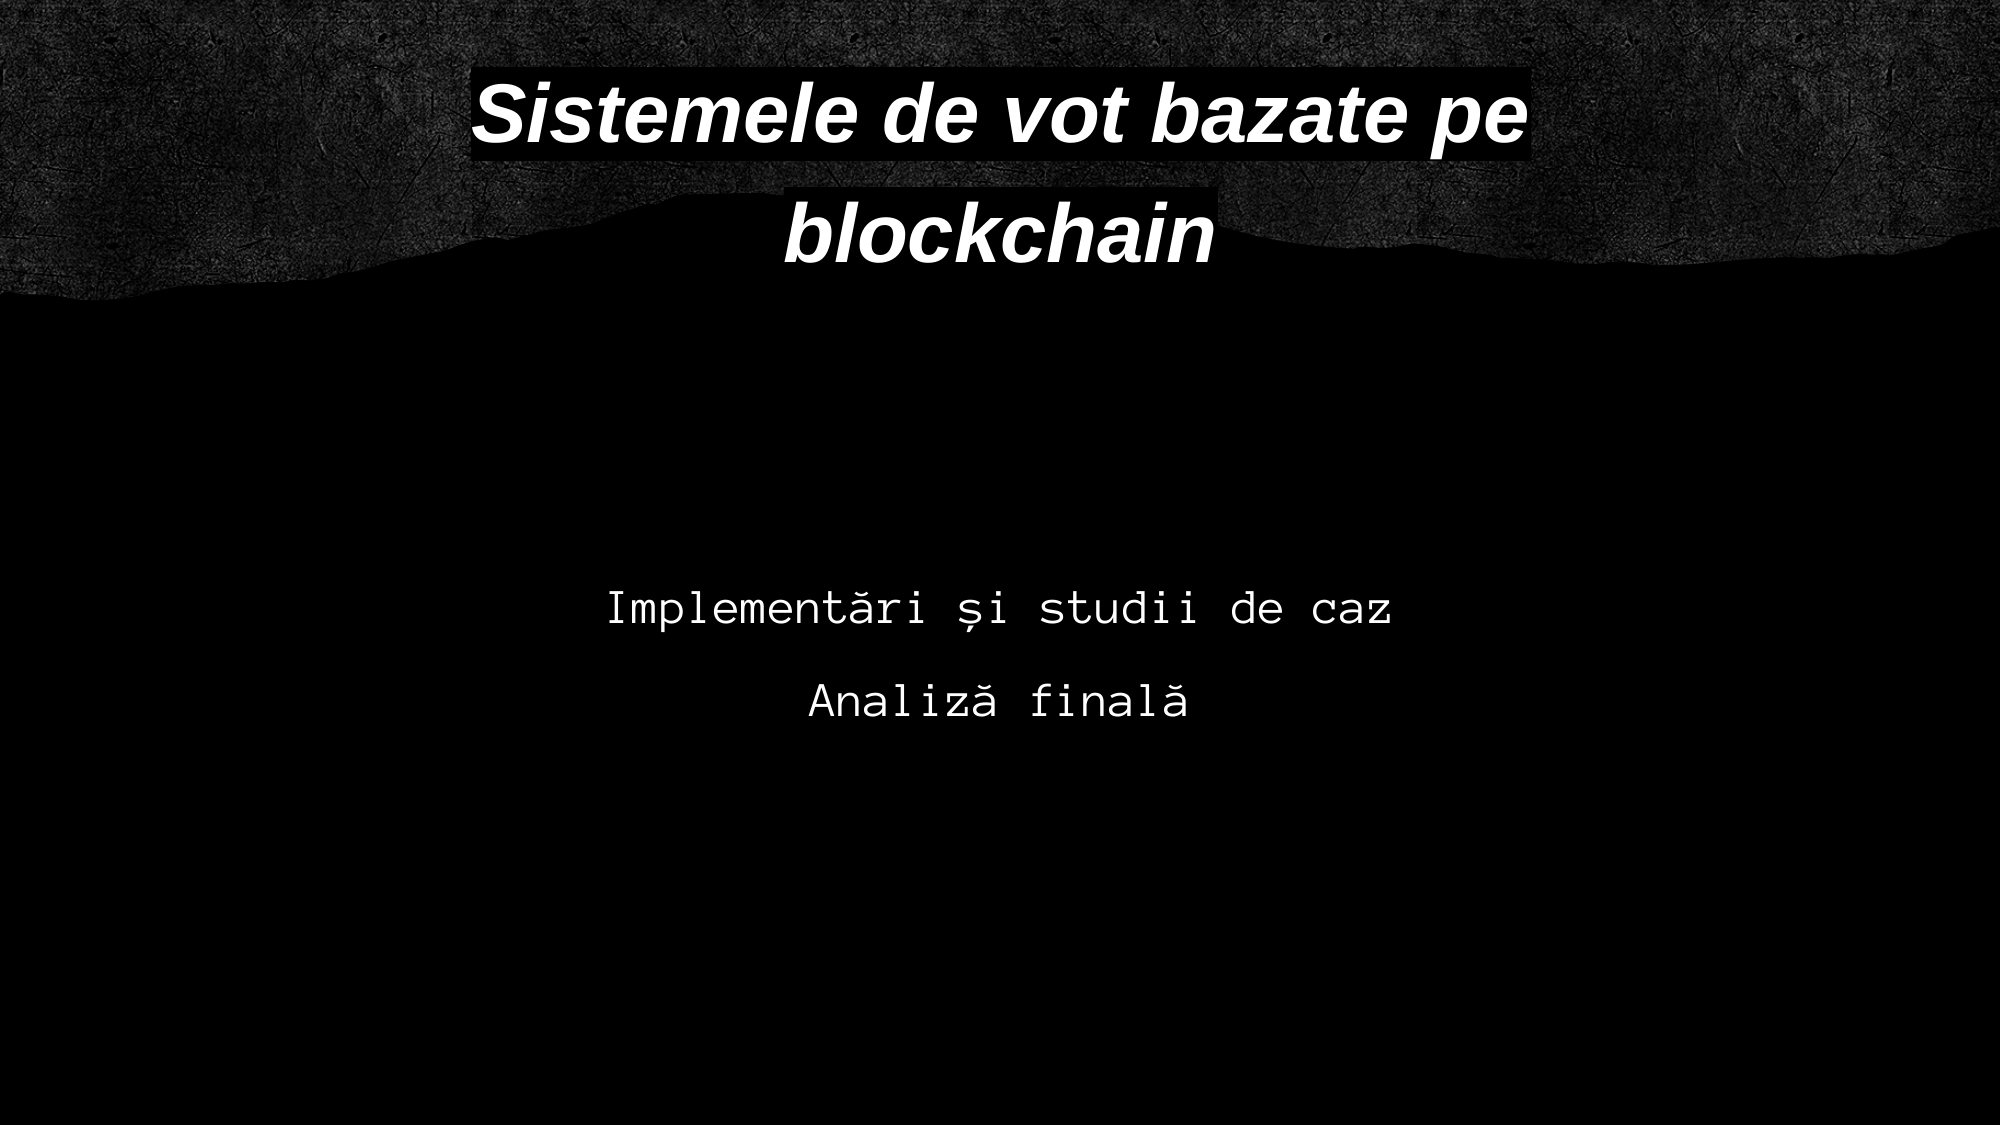

# Sistemele de vot bazate pe blockchain
Implementări și studii de caz
Analiză finală